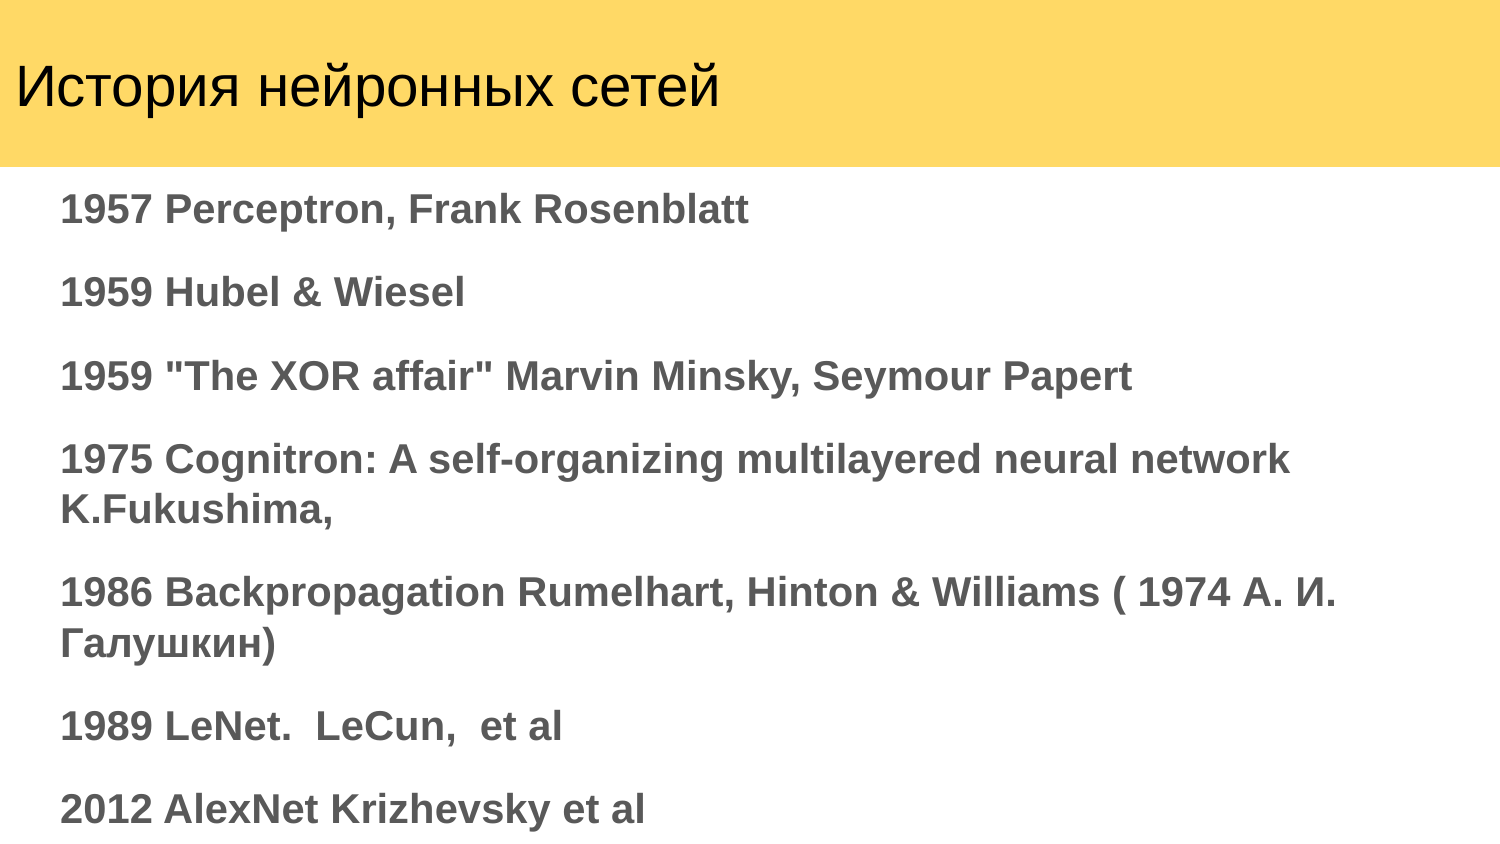

# История нейронных сетей
1957 Perceptron, Frank Rosenblatt
1959 Hubel & Wiesel
1959 "The XOR affair" Marvin Minsky, Seymour Papert
1975 Cognitron: A self-organizing multilayered neural network K.Fukushima,
1986 Backpropagation Rumelhart, Hinton & Williams ( 1974 А. И. Галушкин)
1989 LeNet.  LeCun,  et al
2012 AlexNet Krizhevsky et al